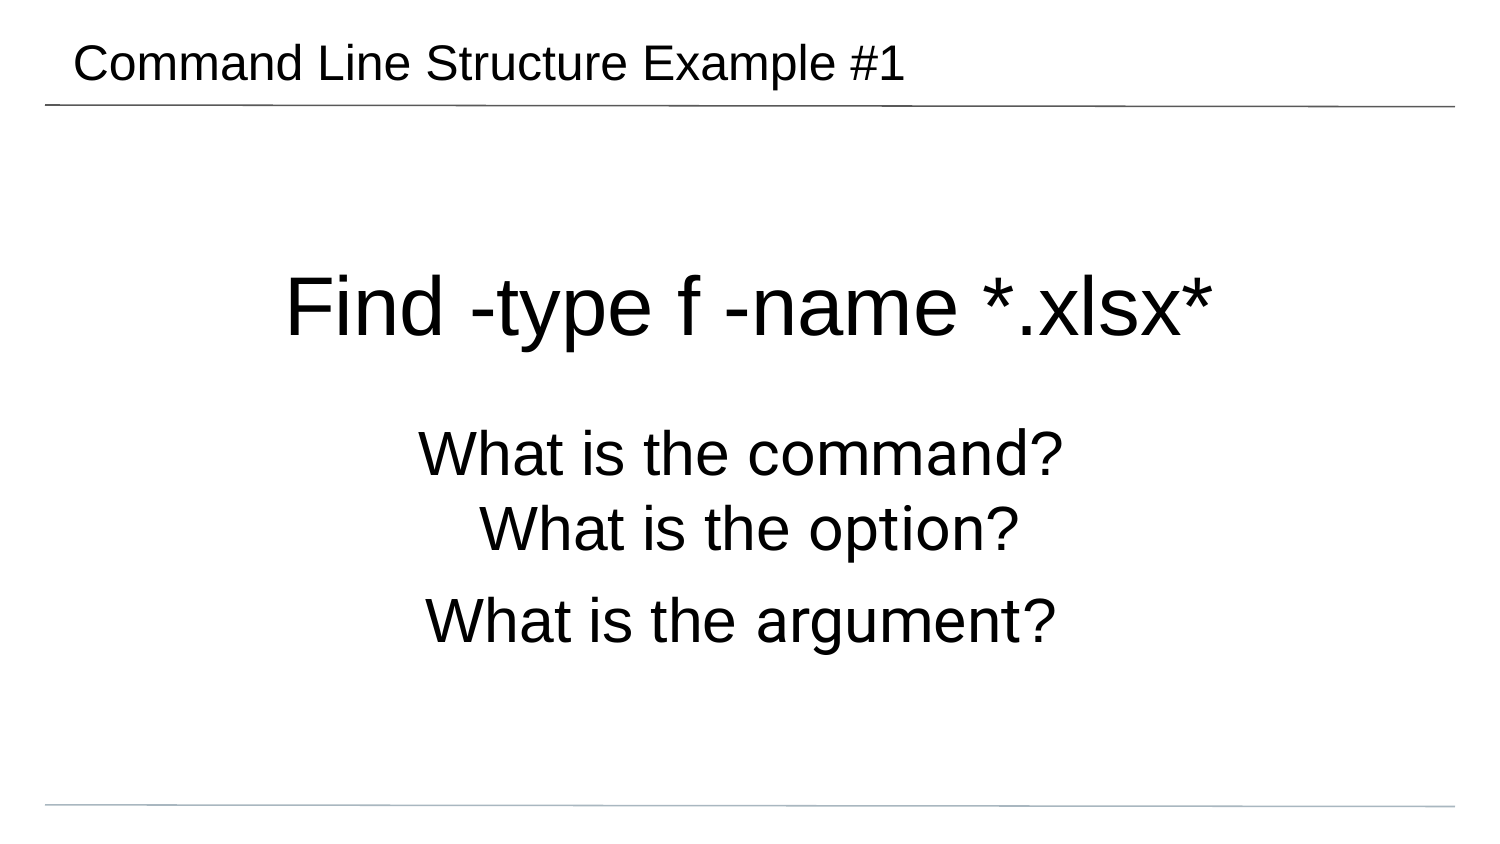

# Command Line Structure Example #1
Find -type f -name *.xlsx*
What is the command?
What is the option?
What is the argument?